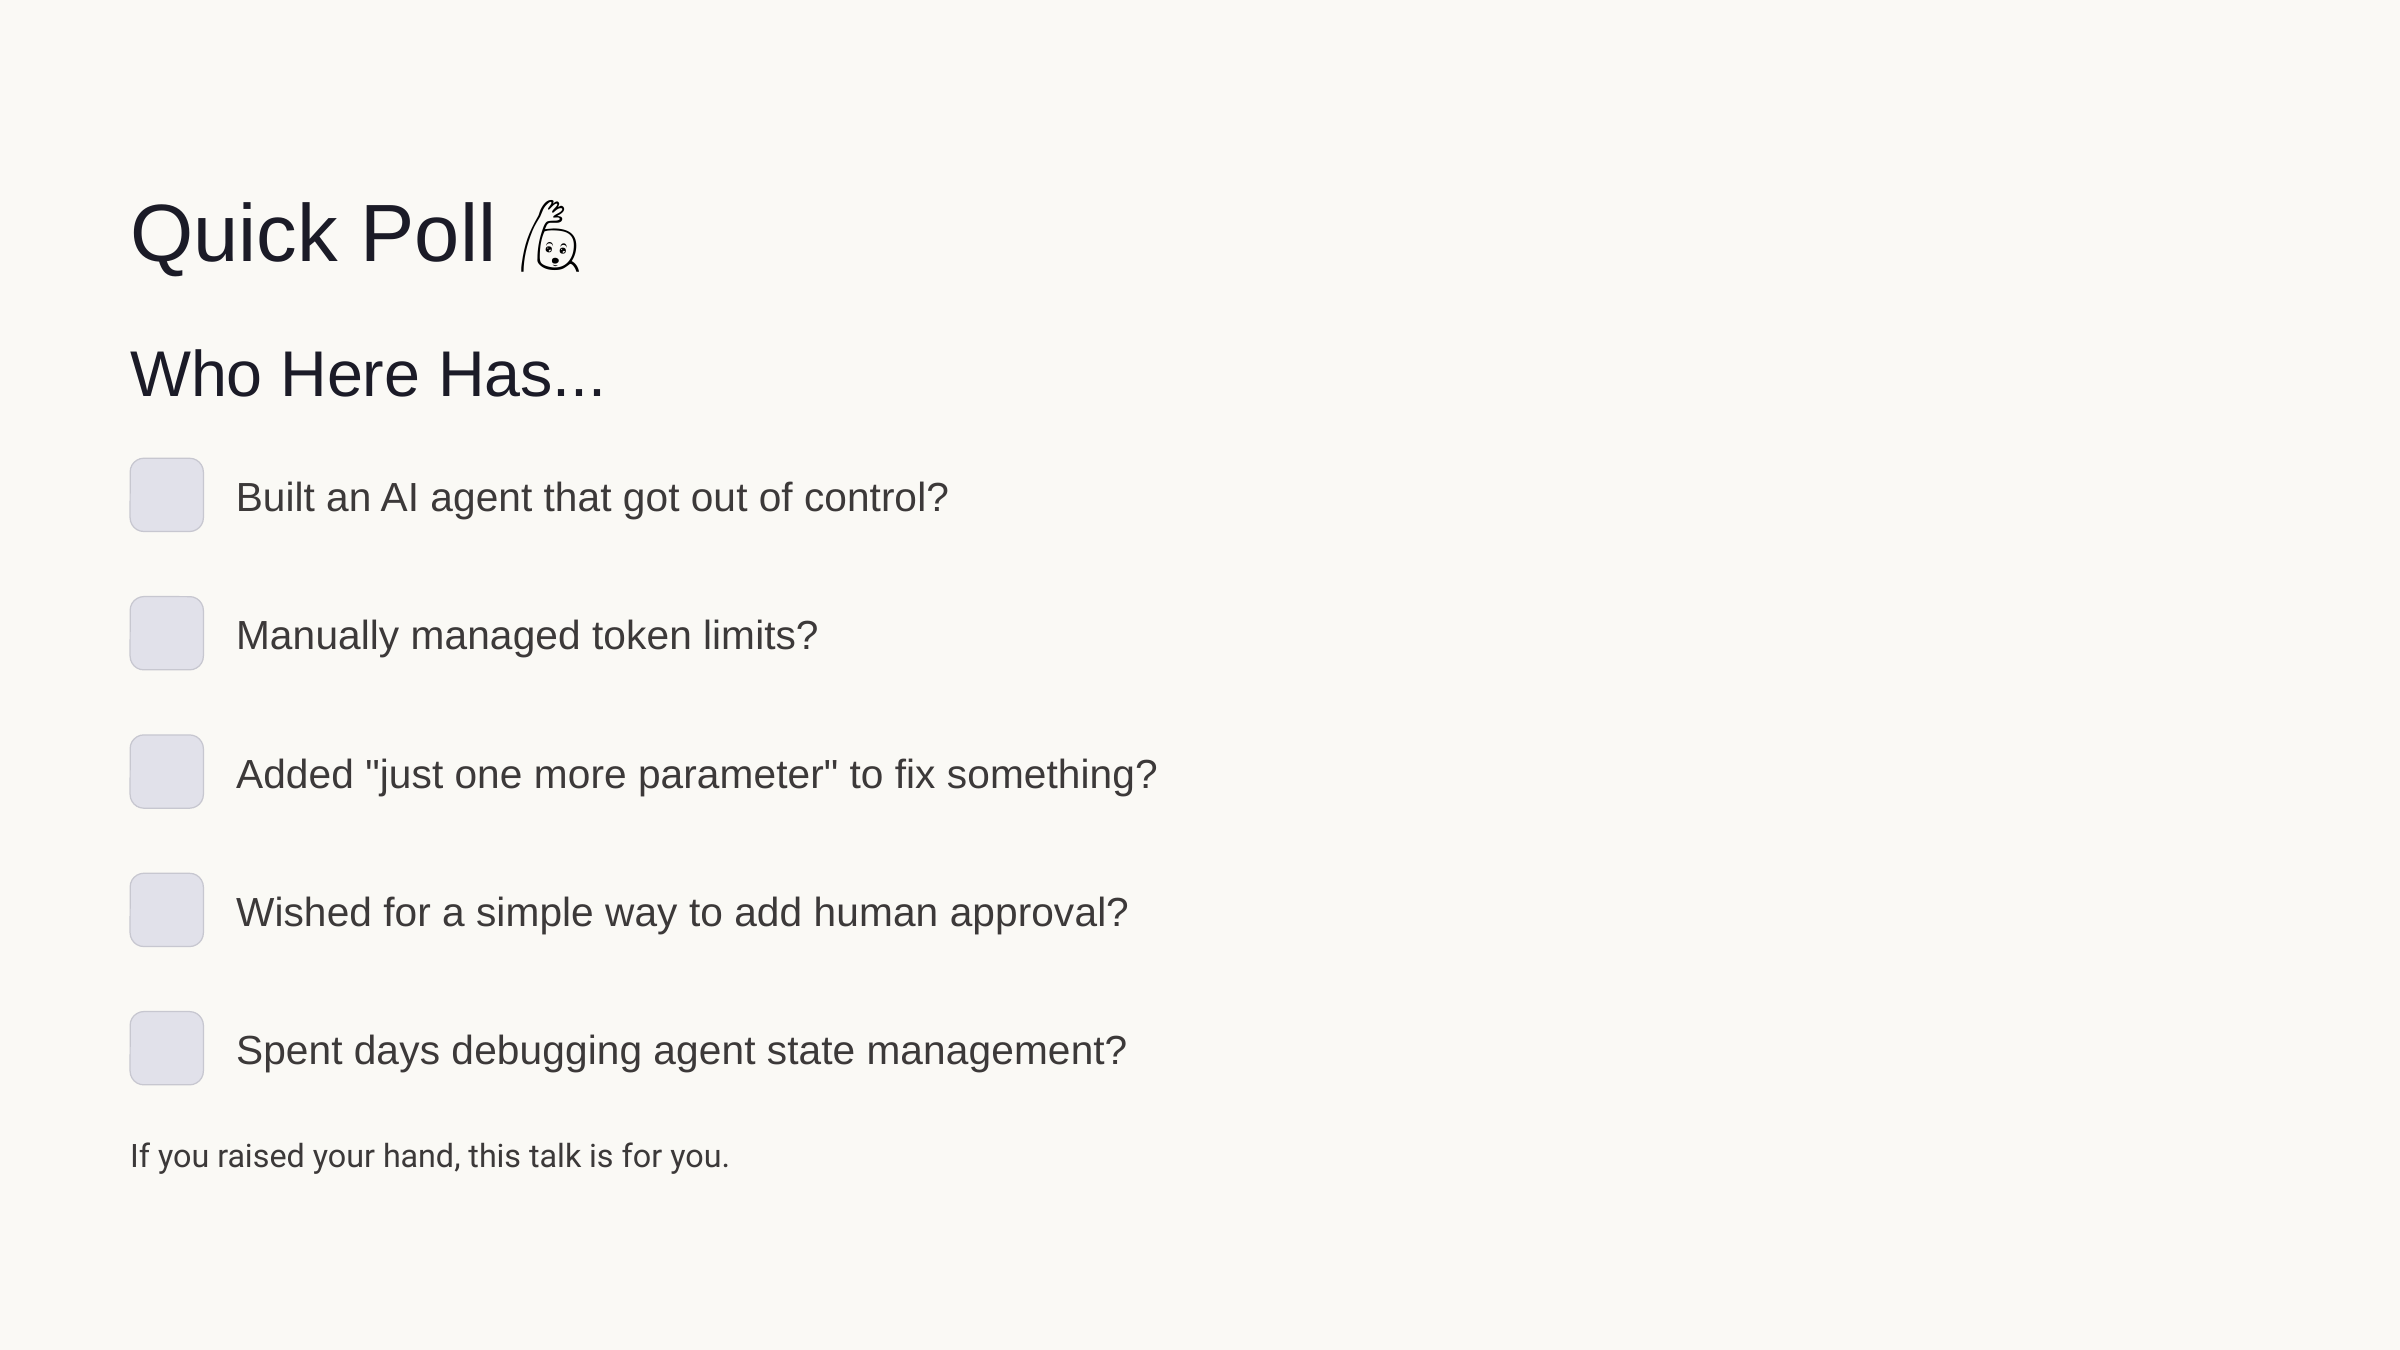

Quick Poll 🙋
Who Here Has...

Built an AI agent that got out of control?

Manually managed token limits?

Added "just one more parameter" to fix something?

Wished for a simple way to add human approval?

Spent days debugging agent state management?
If you raised your hand, this talk is for you.